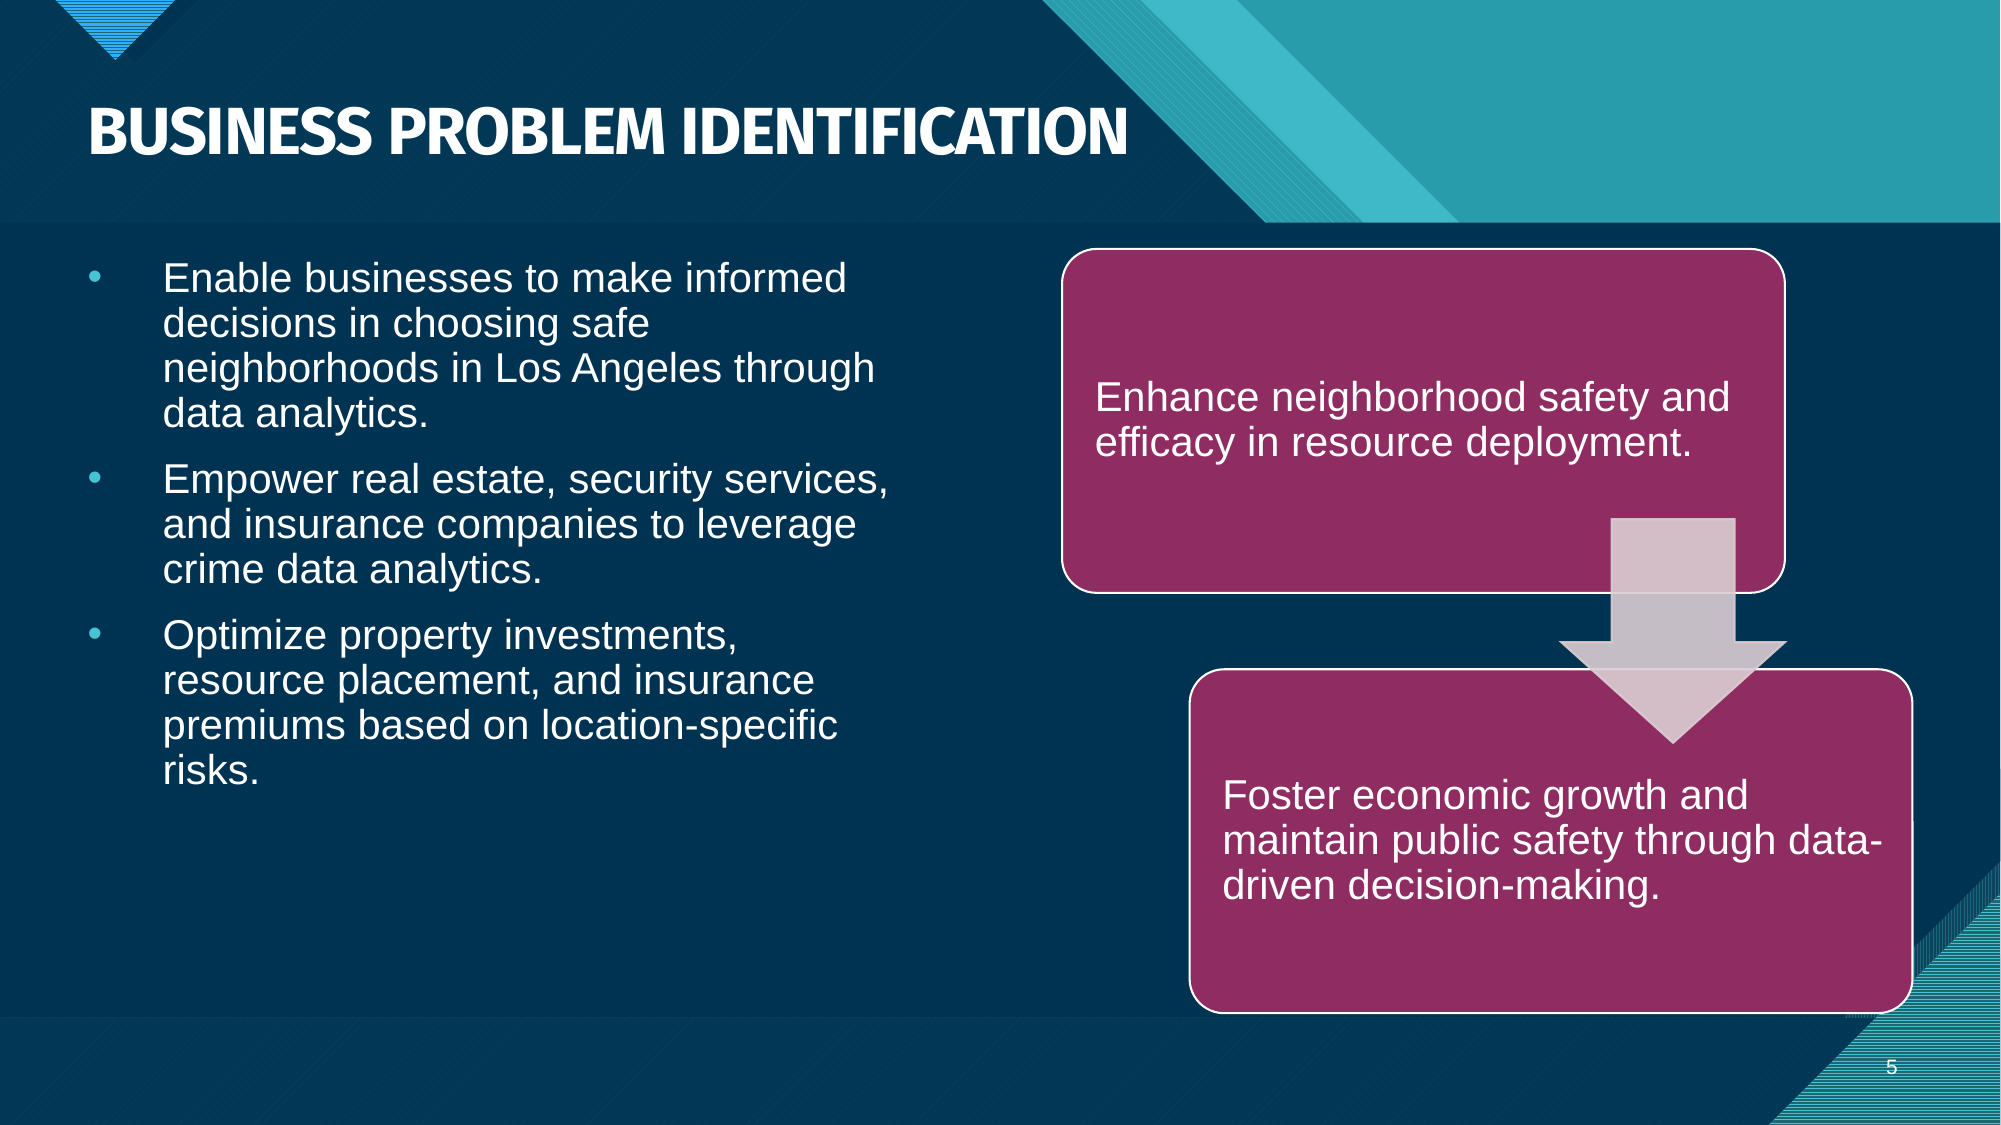

# BUSINESS PROBLEM IDENTIFICATION
Enable businesses to make informed decisions in choosing safe neighborhoods in Los Angeles through data analytics.
Empower real estate, security services, and insurance companies to leverage crime data analytics.
Optimize property investments, resource placement, and insurance premiums based on location-specific risks.
Enhance neighborhood safety and efficacy in resource deployment.
Foster economic growth and maintain public safety through data-driven decision-making.

5